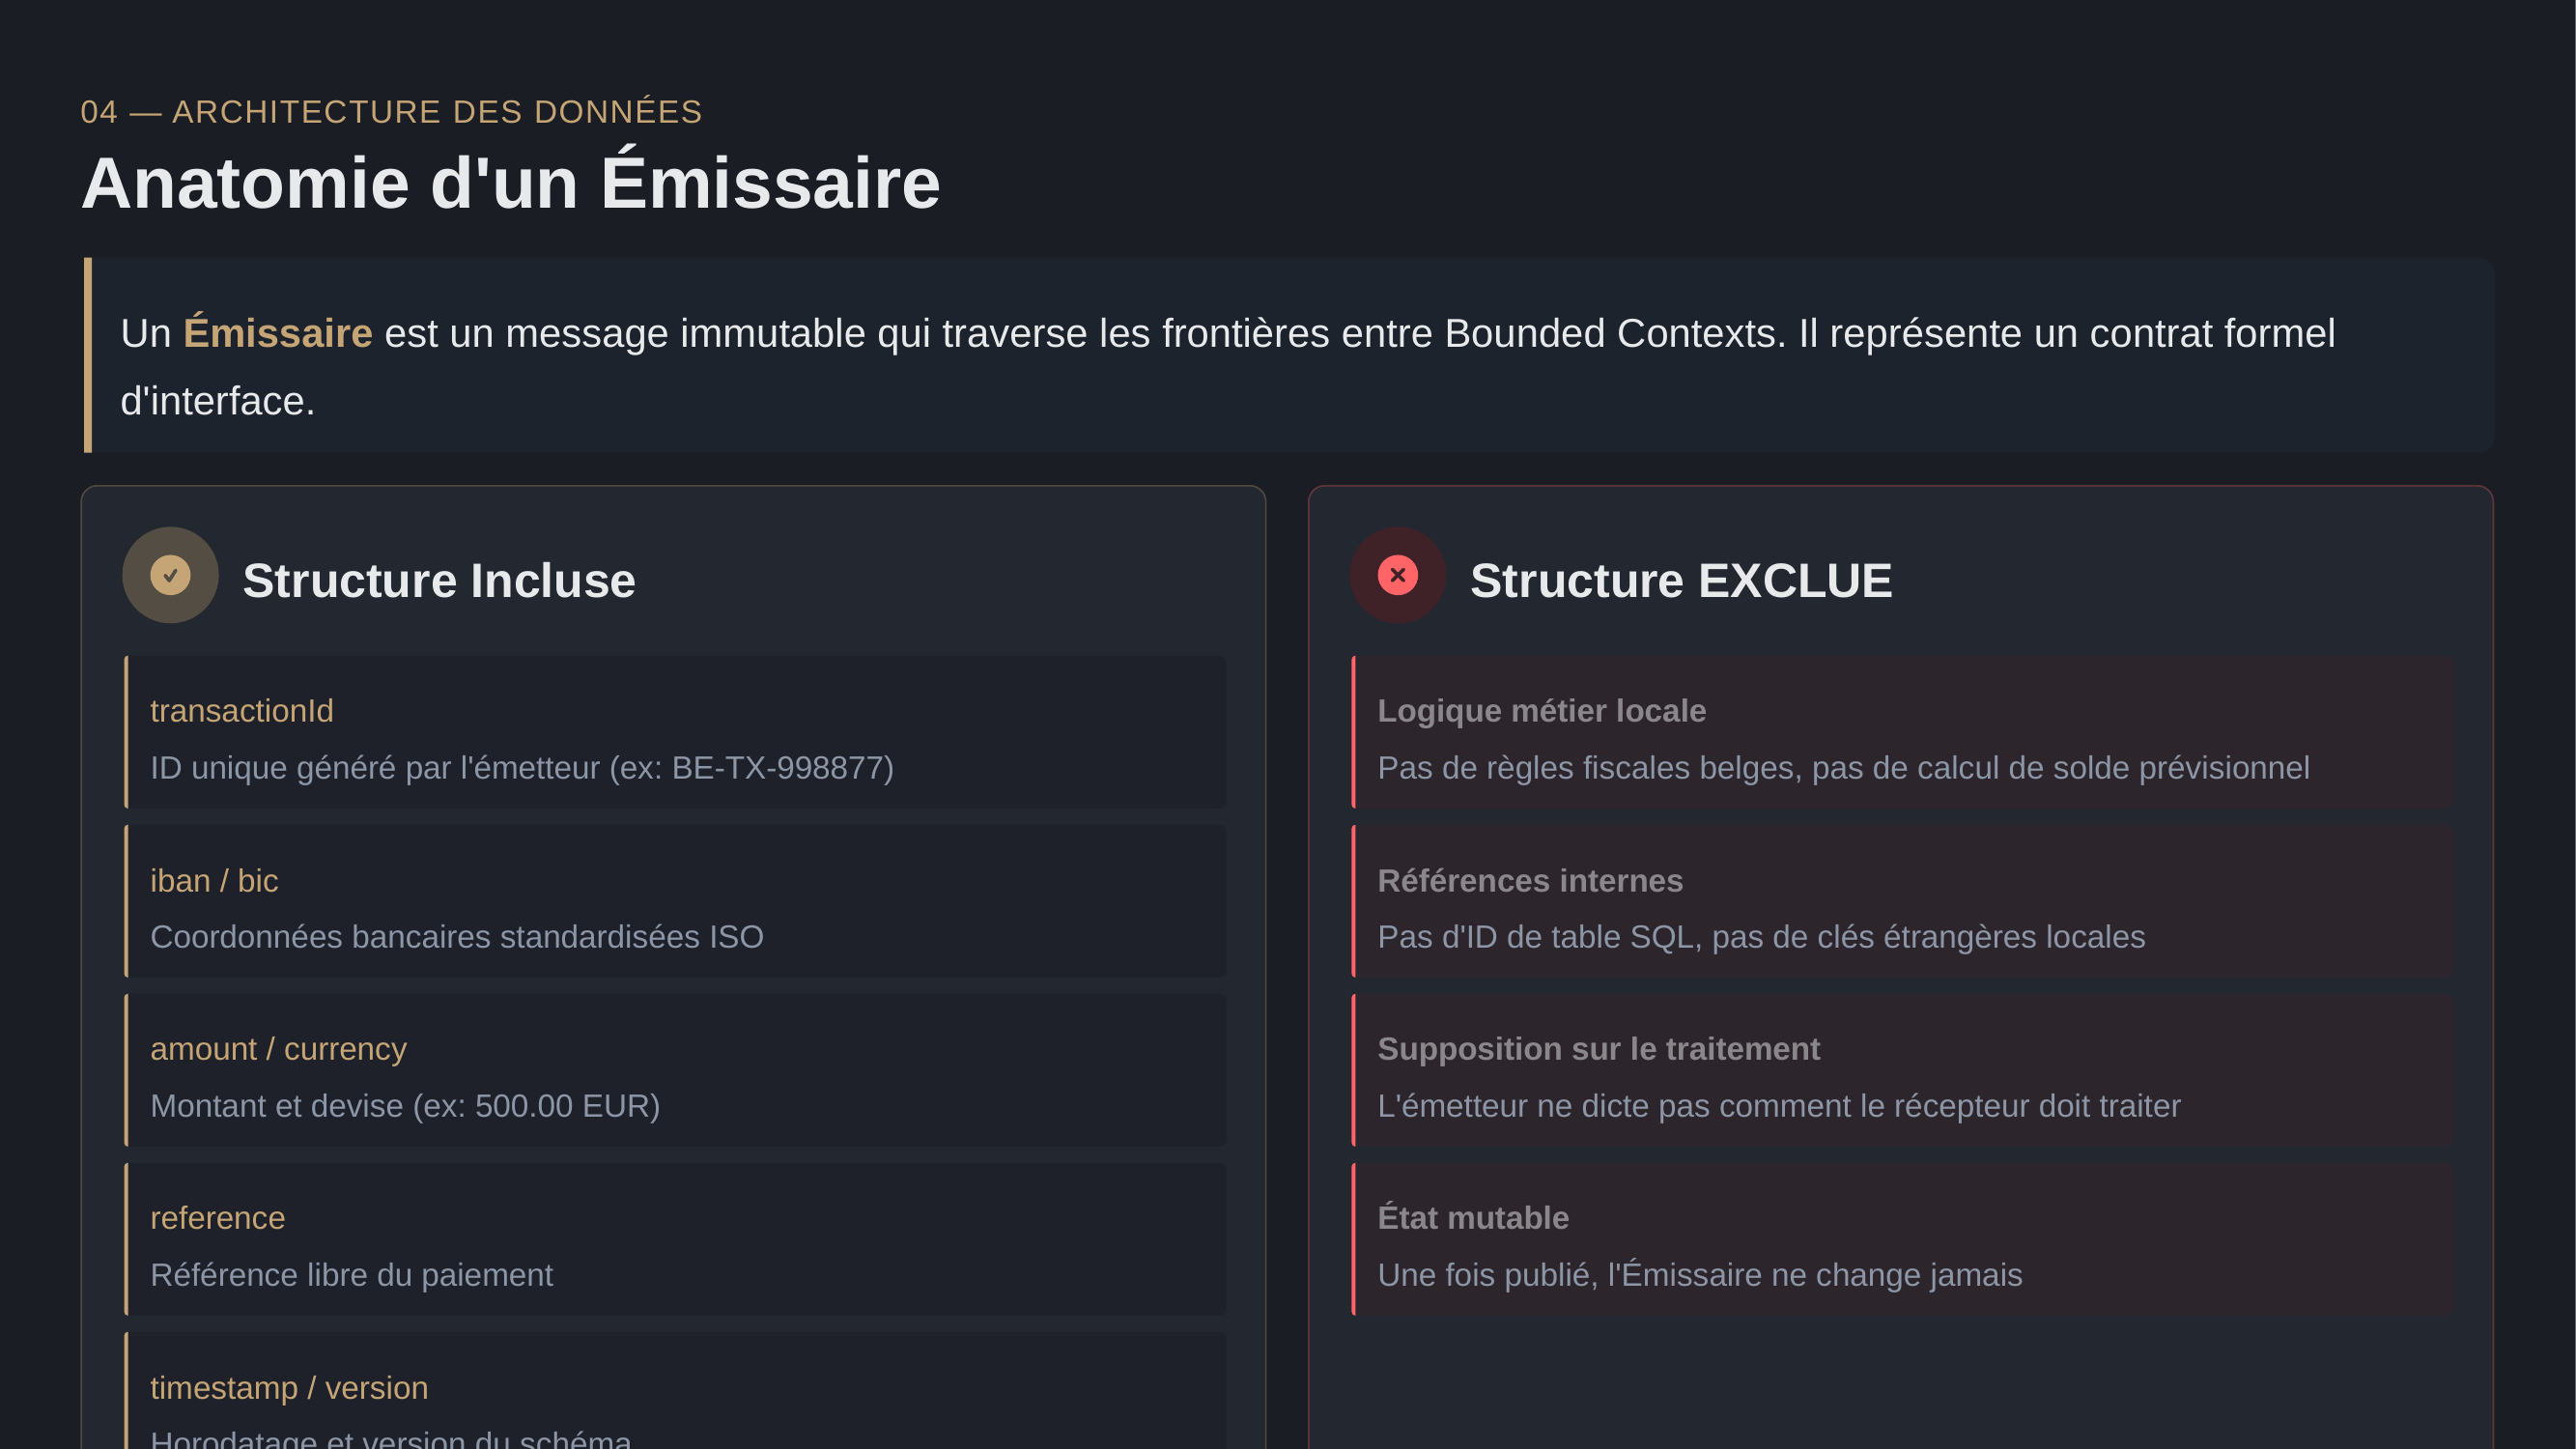

04 — ARCHITECTURE DES DONNÉES
Anatomie d'un Émissaire

Un Émissaire est un message immutable qui traverse les frontières entre Bounded Contexts. Il représente un contrat formel d'interface.

Structure Incluse
Structure EXCLUE

transactionId
Logique métier locale
ID unique généré par l'émetteur (ex: BE-TX-998877)
Pas de règles fiscales belges, pas de calcul de solde prévisionnel

iban / bic
Références internes
Coordonnées bancaires standardisées ISO
Pas d'ID de table SQL, pas de clés étrangères locales

amount / currency
Supposition sur le traitement
Montant et devise (ex: 500.00 EUR)
L'émetteur ne dicte pas comment le récepteur doit traiter

reference
État mutable
Référence libre du paiement
Une fois publié, l'Émissaire ne change jamais

timestamp / version
Horodatage et version du schéma

Format Technique

JSON Schema, Avro, ou Protobuf avec Schema Registry pour la gouvernance et la validation.